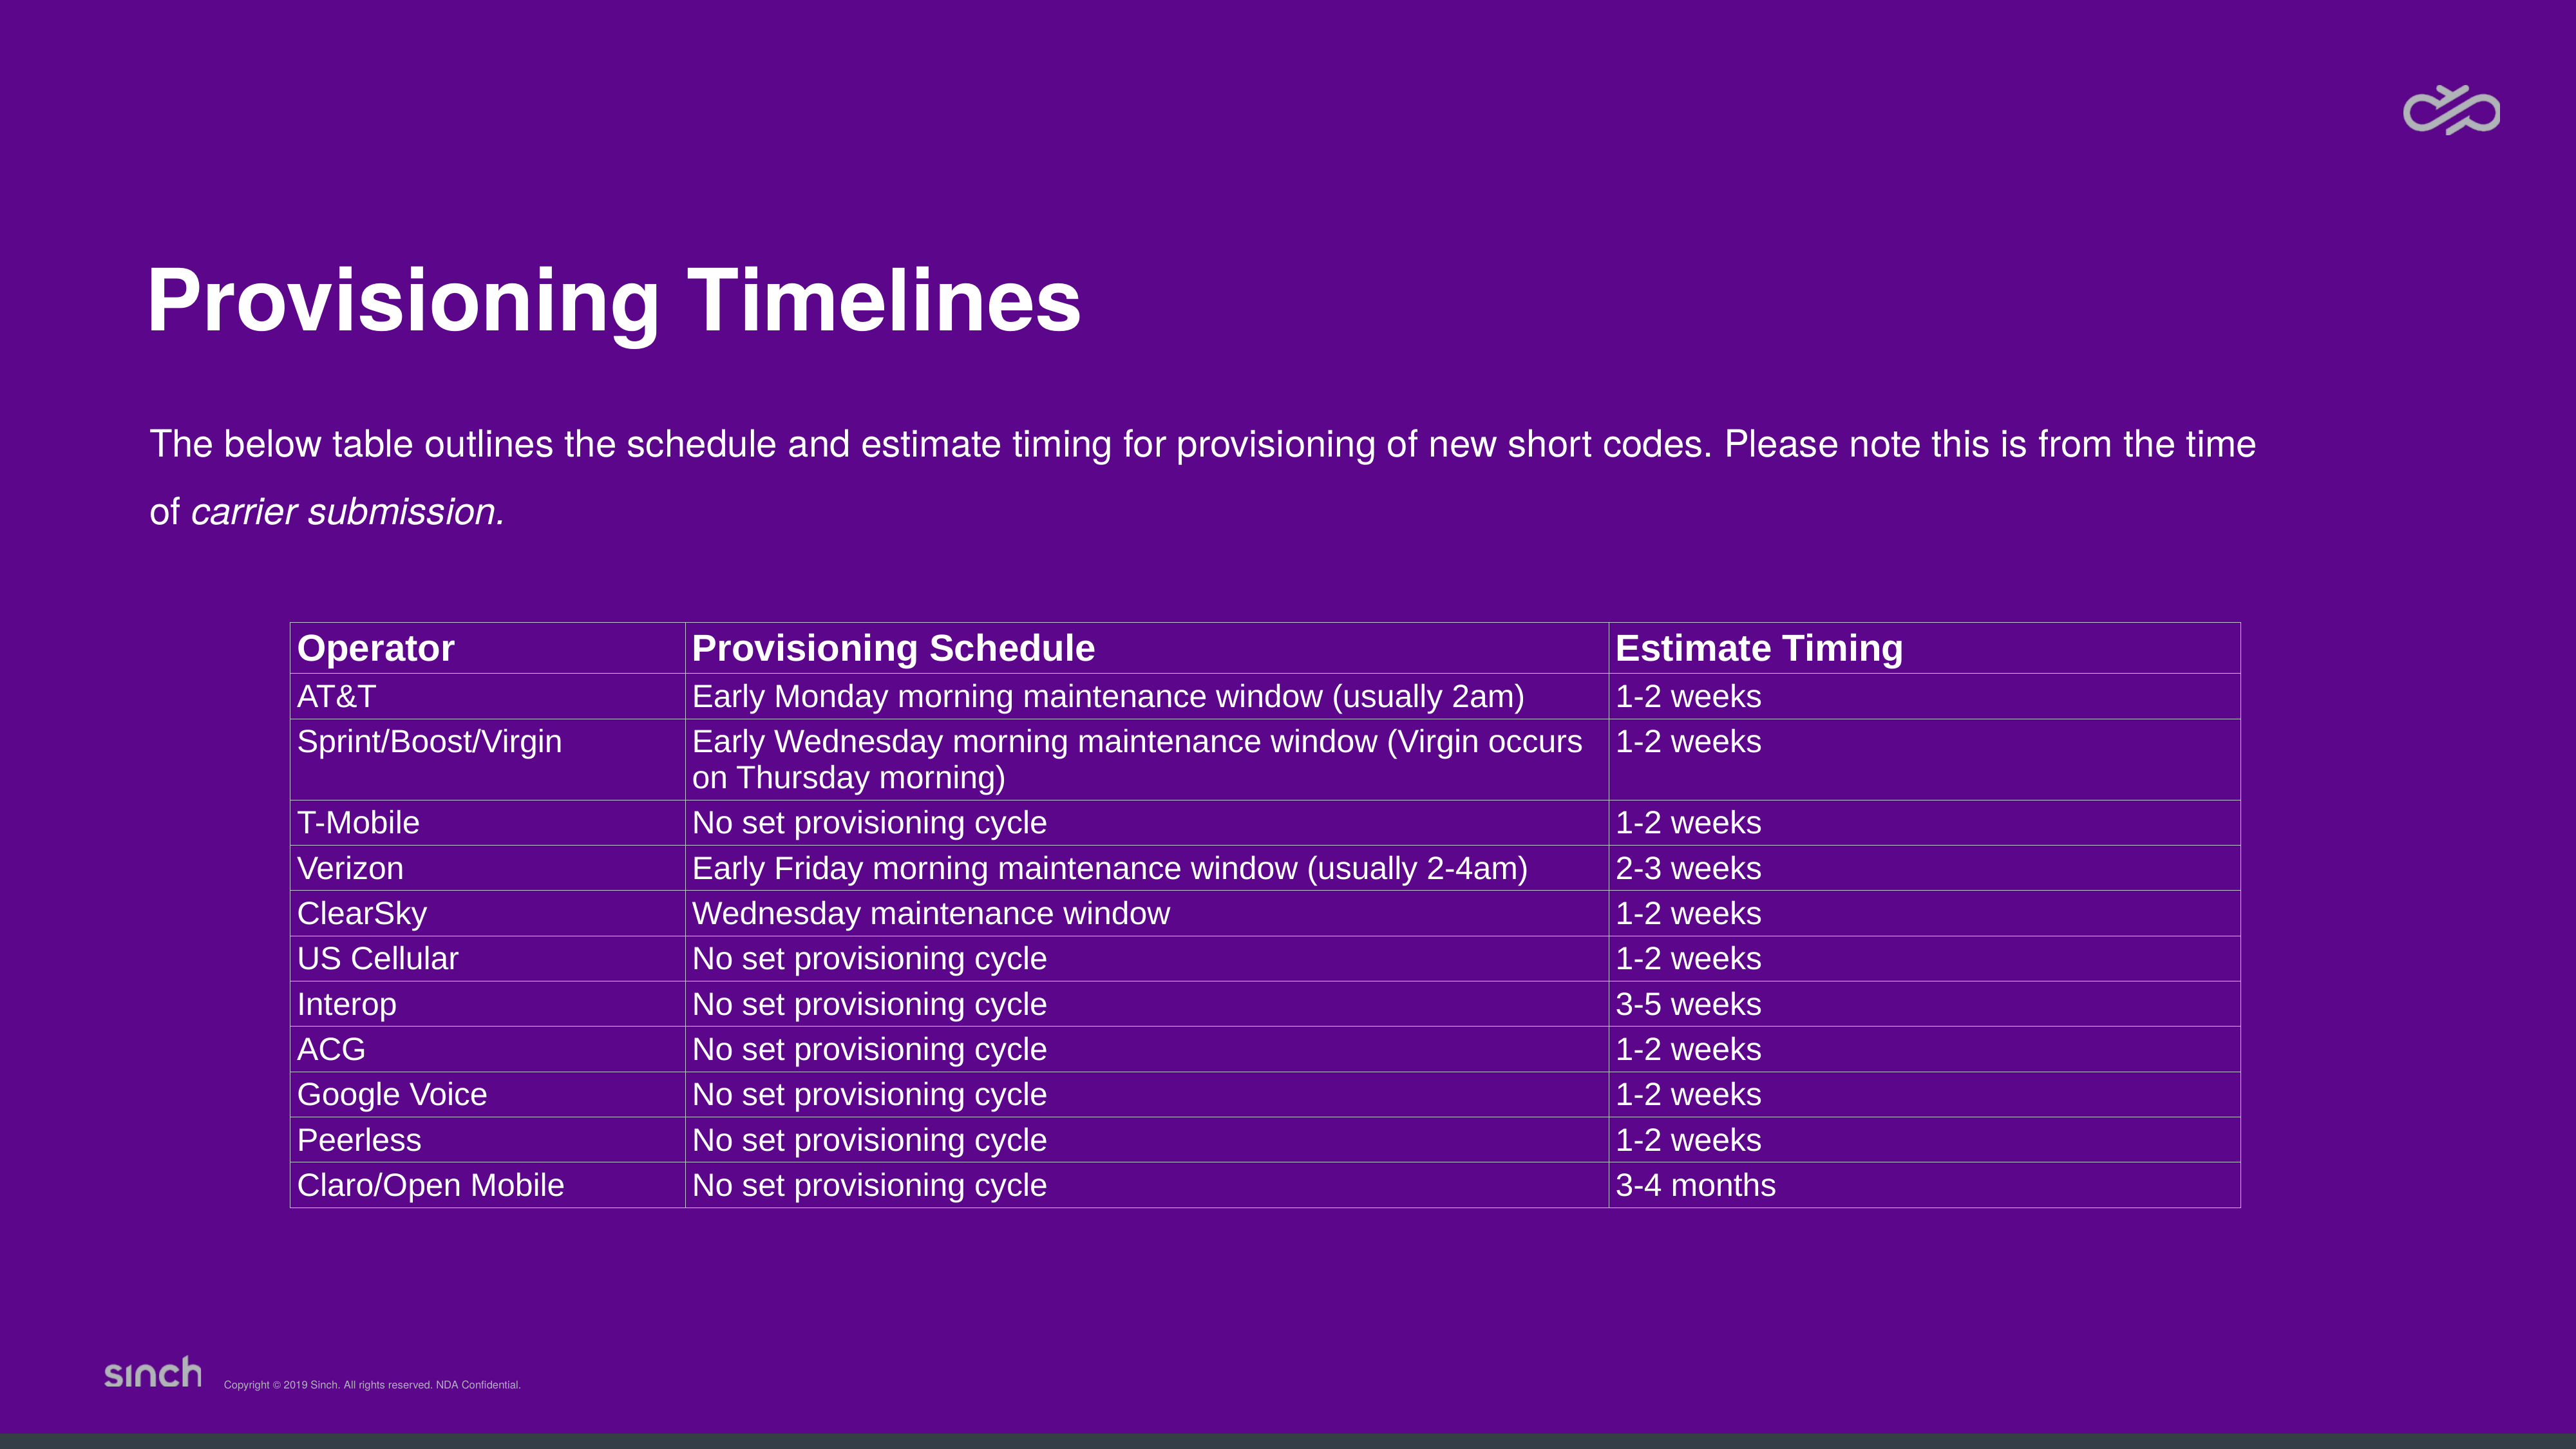

# Provisioning Timelines
The below table outlines the schedule and estimate timing for provisioning of new short codes. Please note this is from the time of carrier submission.

| Operator | Provisioning Schedule | Estimate Timing |
| --- | --- | --- |
| AT&T | Early Monday morning maintenance window (usually 2am) | 1-2 weeks |
| Sprint/Boost/Virgin | Early Wednesday morning maintenance window (Virgin occurs on Thursday morning) | 1-2 weeks |
| T-Mobile | No set provisioning cycle | 1-2 weeks |
| Verizon | Early Friday morning maintenance window (usually 2-4am) | 2-3 weeks |
| ClearSky | Wednesday maintenance window | 1-2 weeks |
| US Cellular | No set provisioning cycle | 1-2 weeks |
| Interop | No set provisioning cycle | 3-5 weeks |
| ACG | No set provisioning cycle | 1-2 weeks |
| Google Voice | No set provisioning cycle | 1-2 weeks |
| Peerless | No set provisioning cycle | 1-2 weeks |
| Claro/Open Mobile | No set provisioning cycle | 3-4 months |